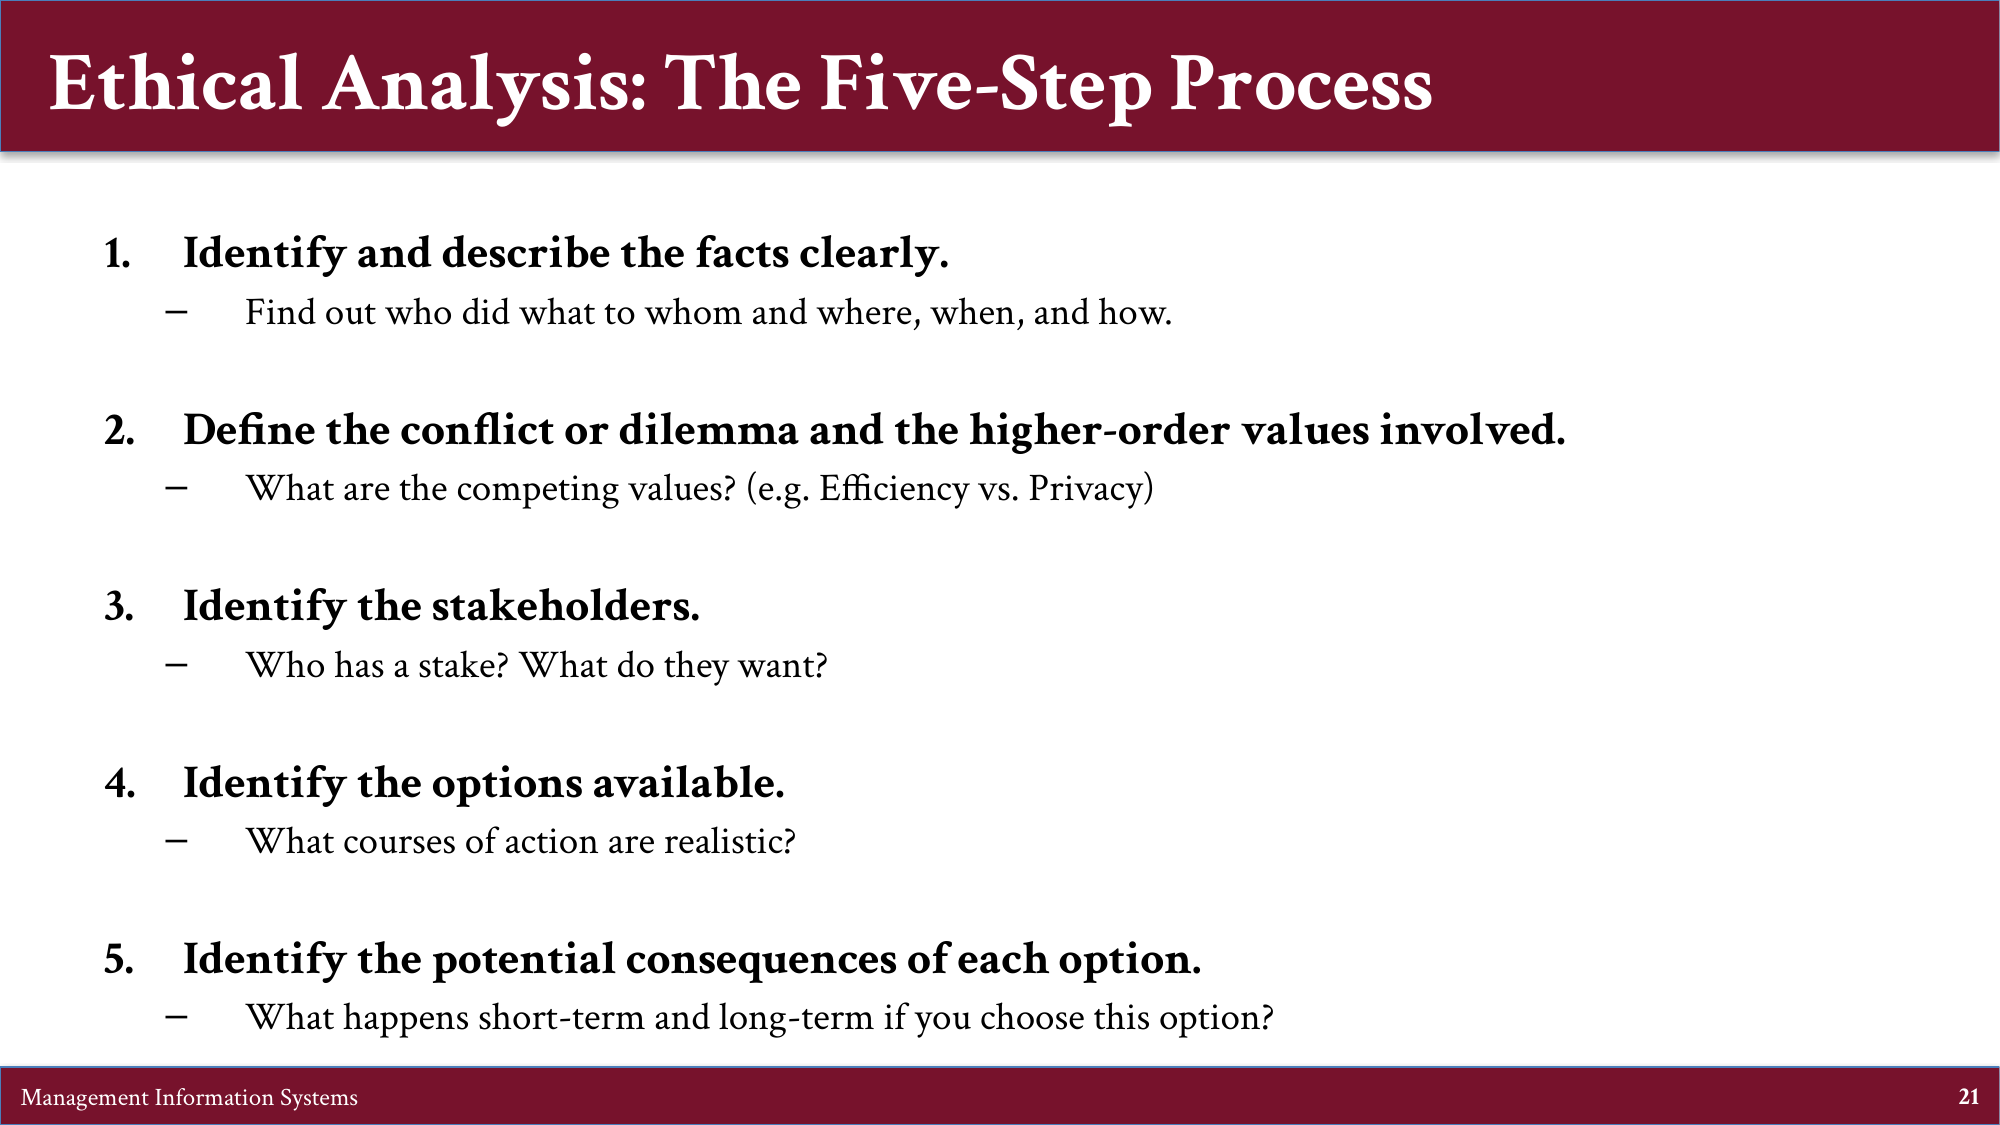

# Ethical Analysis: The Five-Step Process
Identify and describe the facts clearly.
Find out who did what to whom and where, when, and how.

Define the conflict or dilemma and the higher-order values involved.
What are the competing values? (e.g. Efficiency vs. Privacy)

Identify the stakeholders.
Who has a stake? What do they want?

Identify the options available.
What courses of action are realistic?

Identify the potential consequences of each option.
What happens short-term and long-term if you choose this option?

 Management Information Systems
21